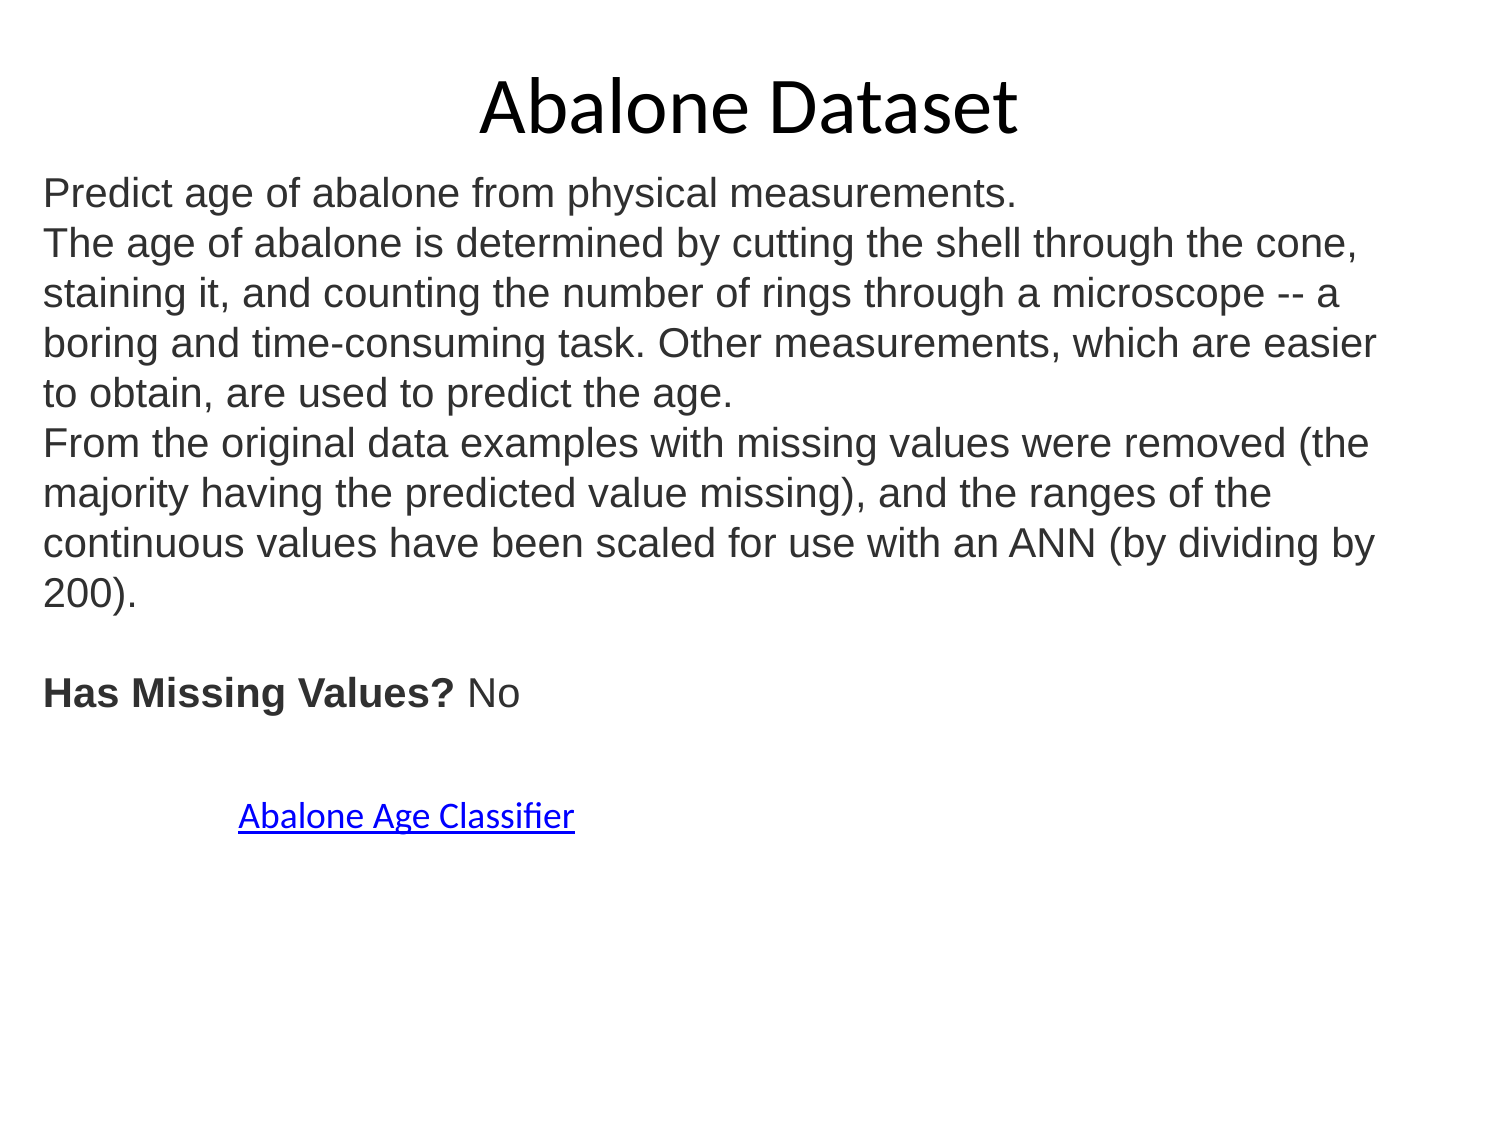

# Abalone Dataset
Predict age of abalone from physical measurements.
The age of abalone is determined by cutting the shell through the cone, staining it, and counting the number of rings through a microscope -- a boring and time-consuming task. Other measurements, which are easier to obtain, are used to predict the age.
From the original data examples with missing values were removed (the majority having the predicted value missing), and the ranges of the continuous values have been scaled for use with an ANN (by dividing by 200).

Has Missing Values? No
Abalone Age Classifier